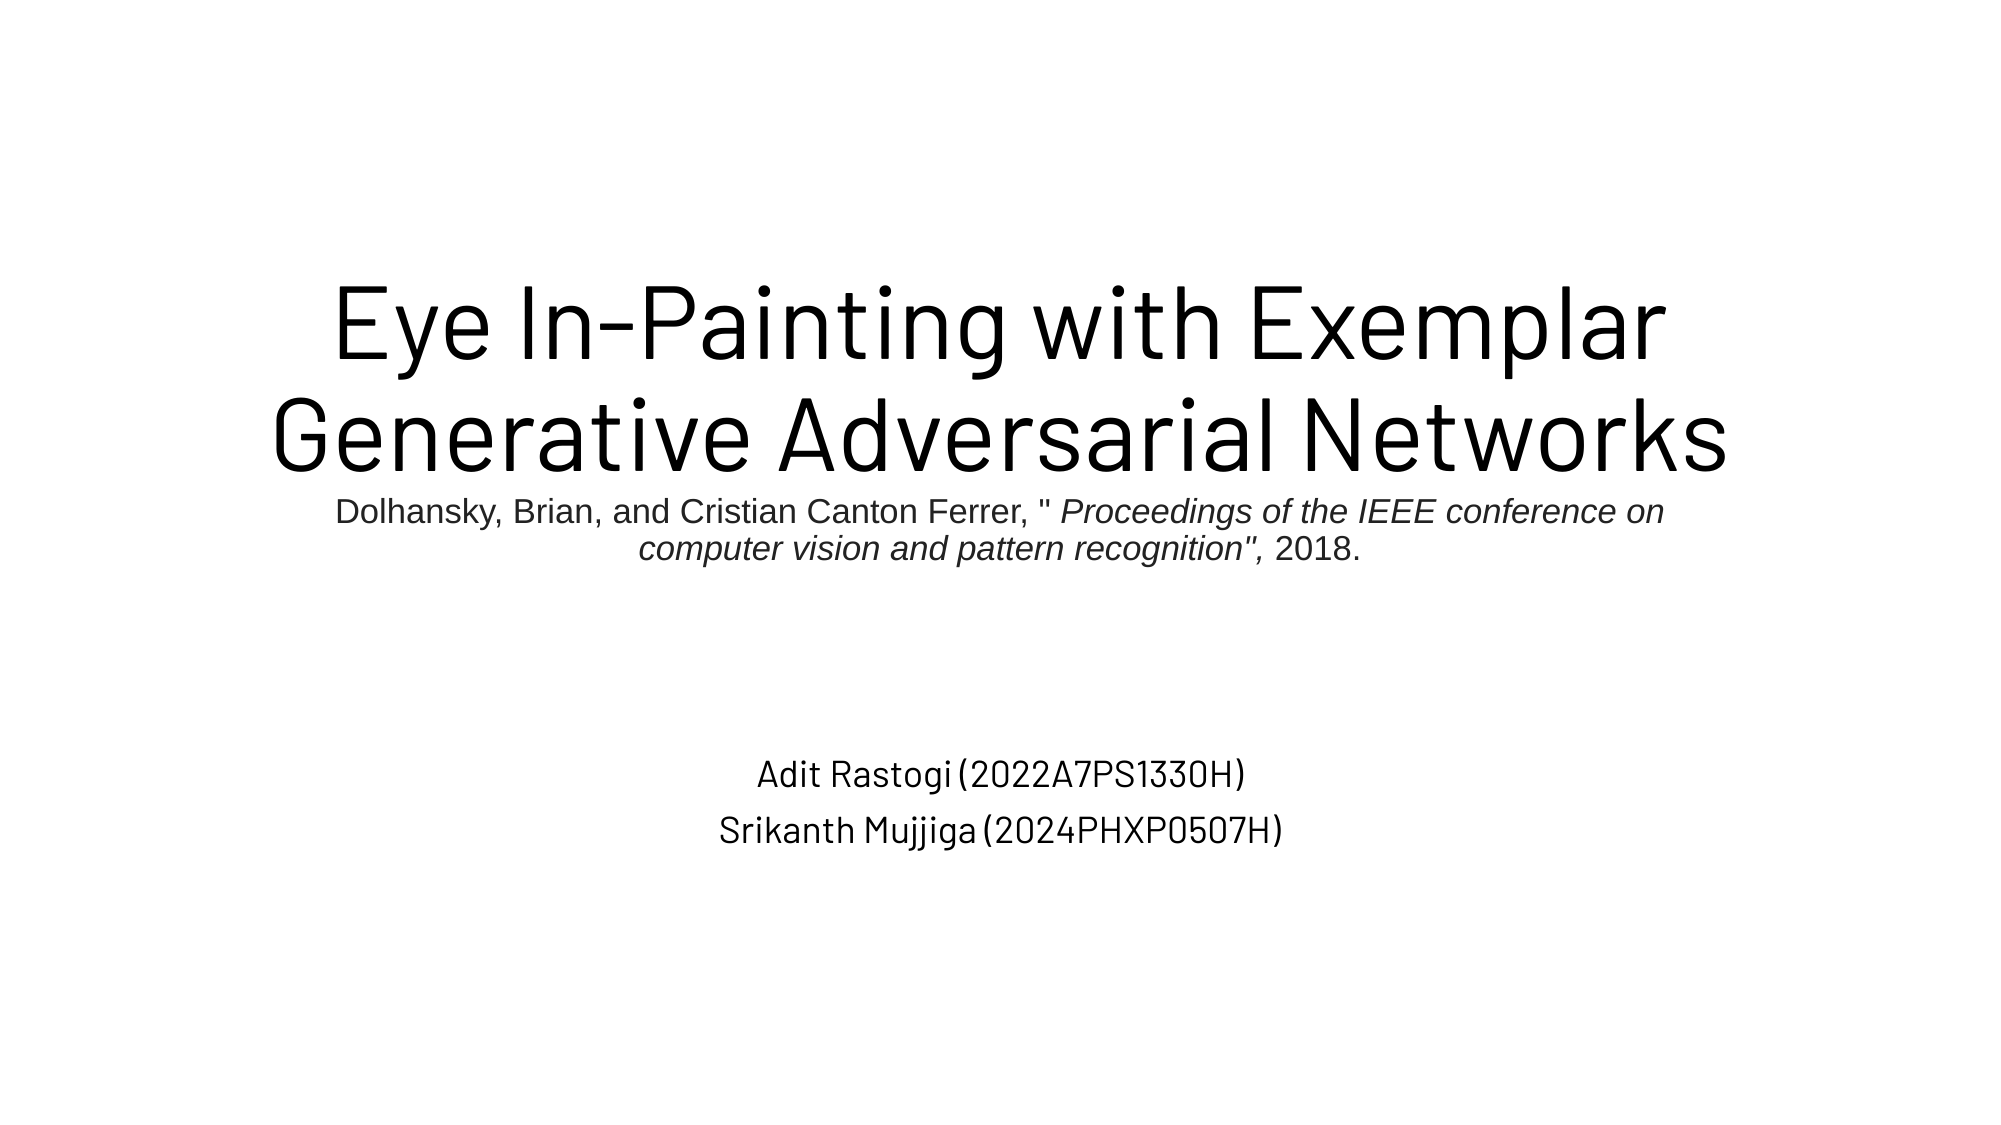

# Eye In-Painting with Exemplar Generative Adversarial Networks Dolhansky, Brian, and Cristian Canton Ferrer, " Proceedings of the IEEE conference on computer vision and pattern recognition", 2018.

Adit Rastogi (2022A7PS1330H)
Srikanth Mujjiga (2024PHXP0507H)